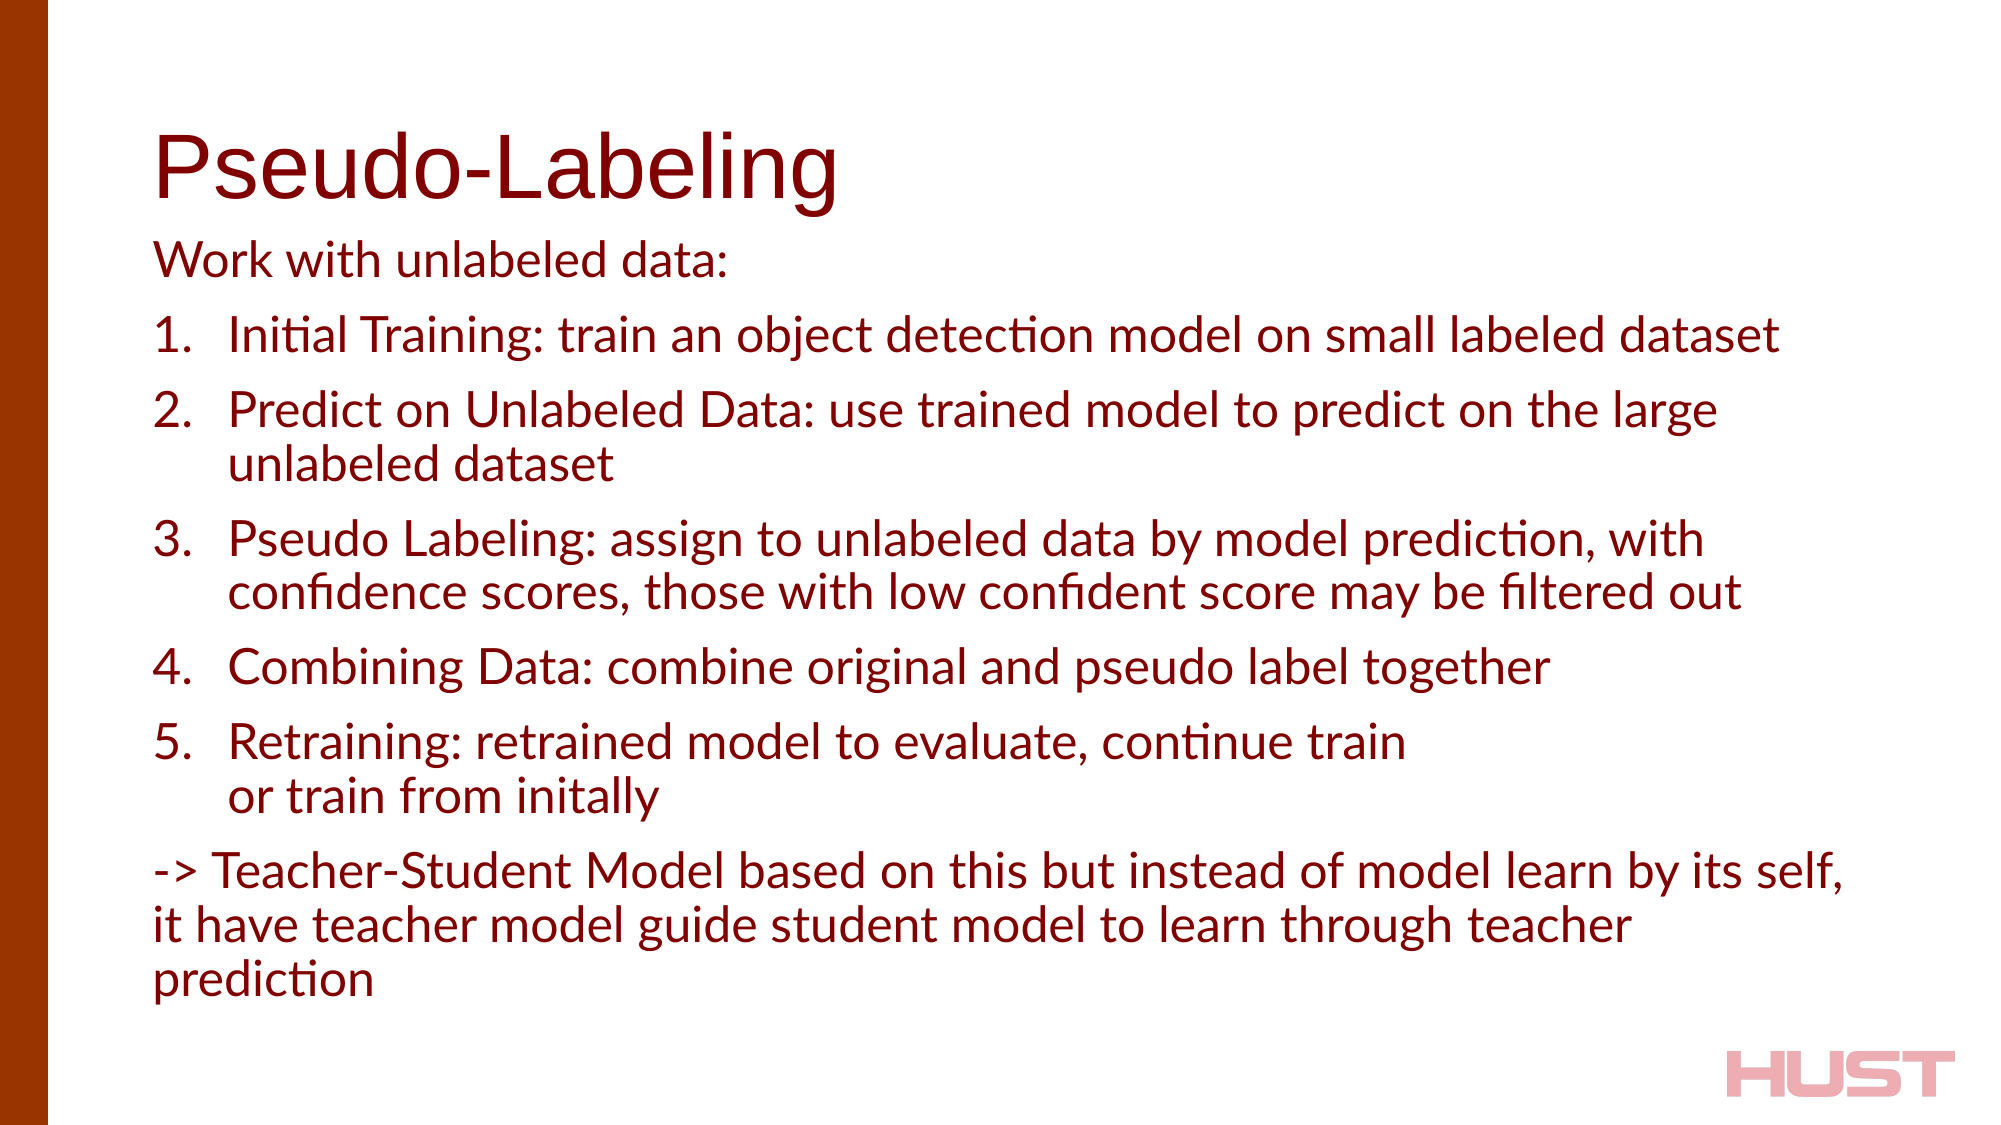

# Pseudo-Labeling
Work with unlabeled data:
Initial Training: train an object detection model on small labeled dataset
Predict on Unlabeled Data: use trained model to predict on the large unlabeled dataset
Pseudo Labeling: assign to unlabeled data by model prediction, with confidence scores, those with low confident score may be filtered out
Combining Data: combine original and pseudo label together
Retraining: retrained model to evaluate, continue train or train from initally
-> Teacher-Student Model based on this but instead of model learn by its self, it have teacher model guide student model to learn through teacher prediction